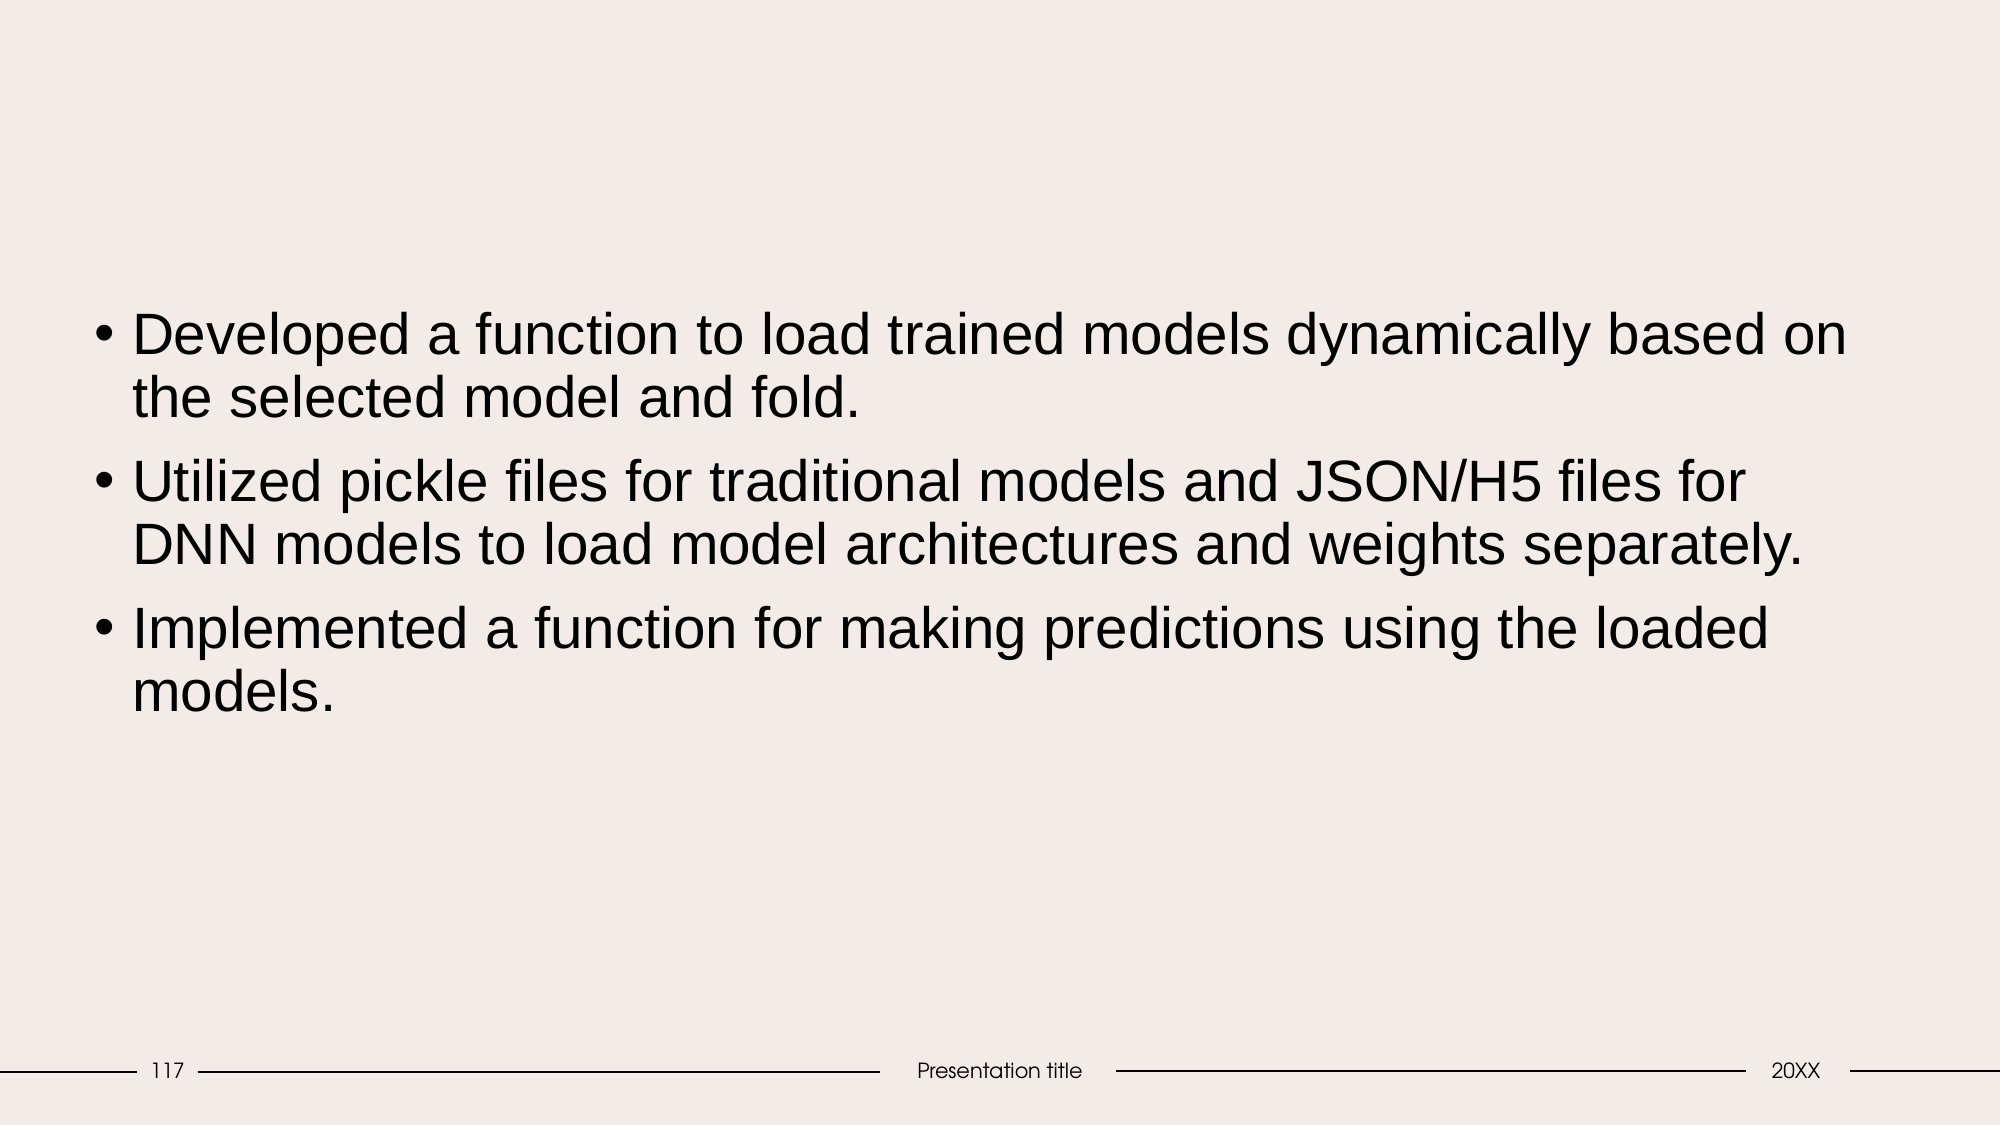

#
Developed a function to load trained models dynamically based on the selected model and fold.
Utilized pickle files for traditional models and JSON/H5 files for DNN models to load model architectures and weights separately.
Implemented a function for making predictions using the loaded models.

117
Presentation title
20XX